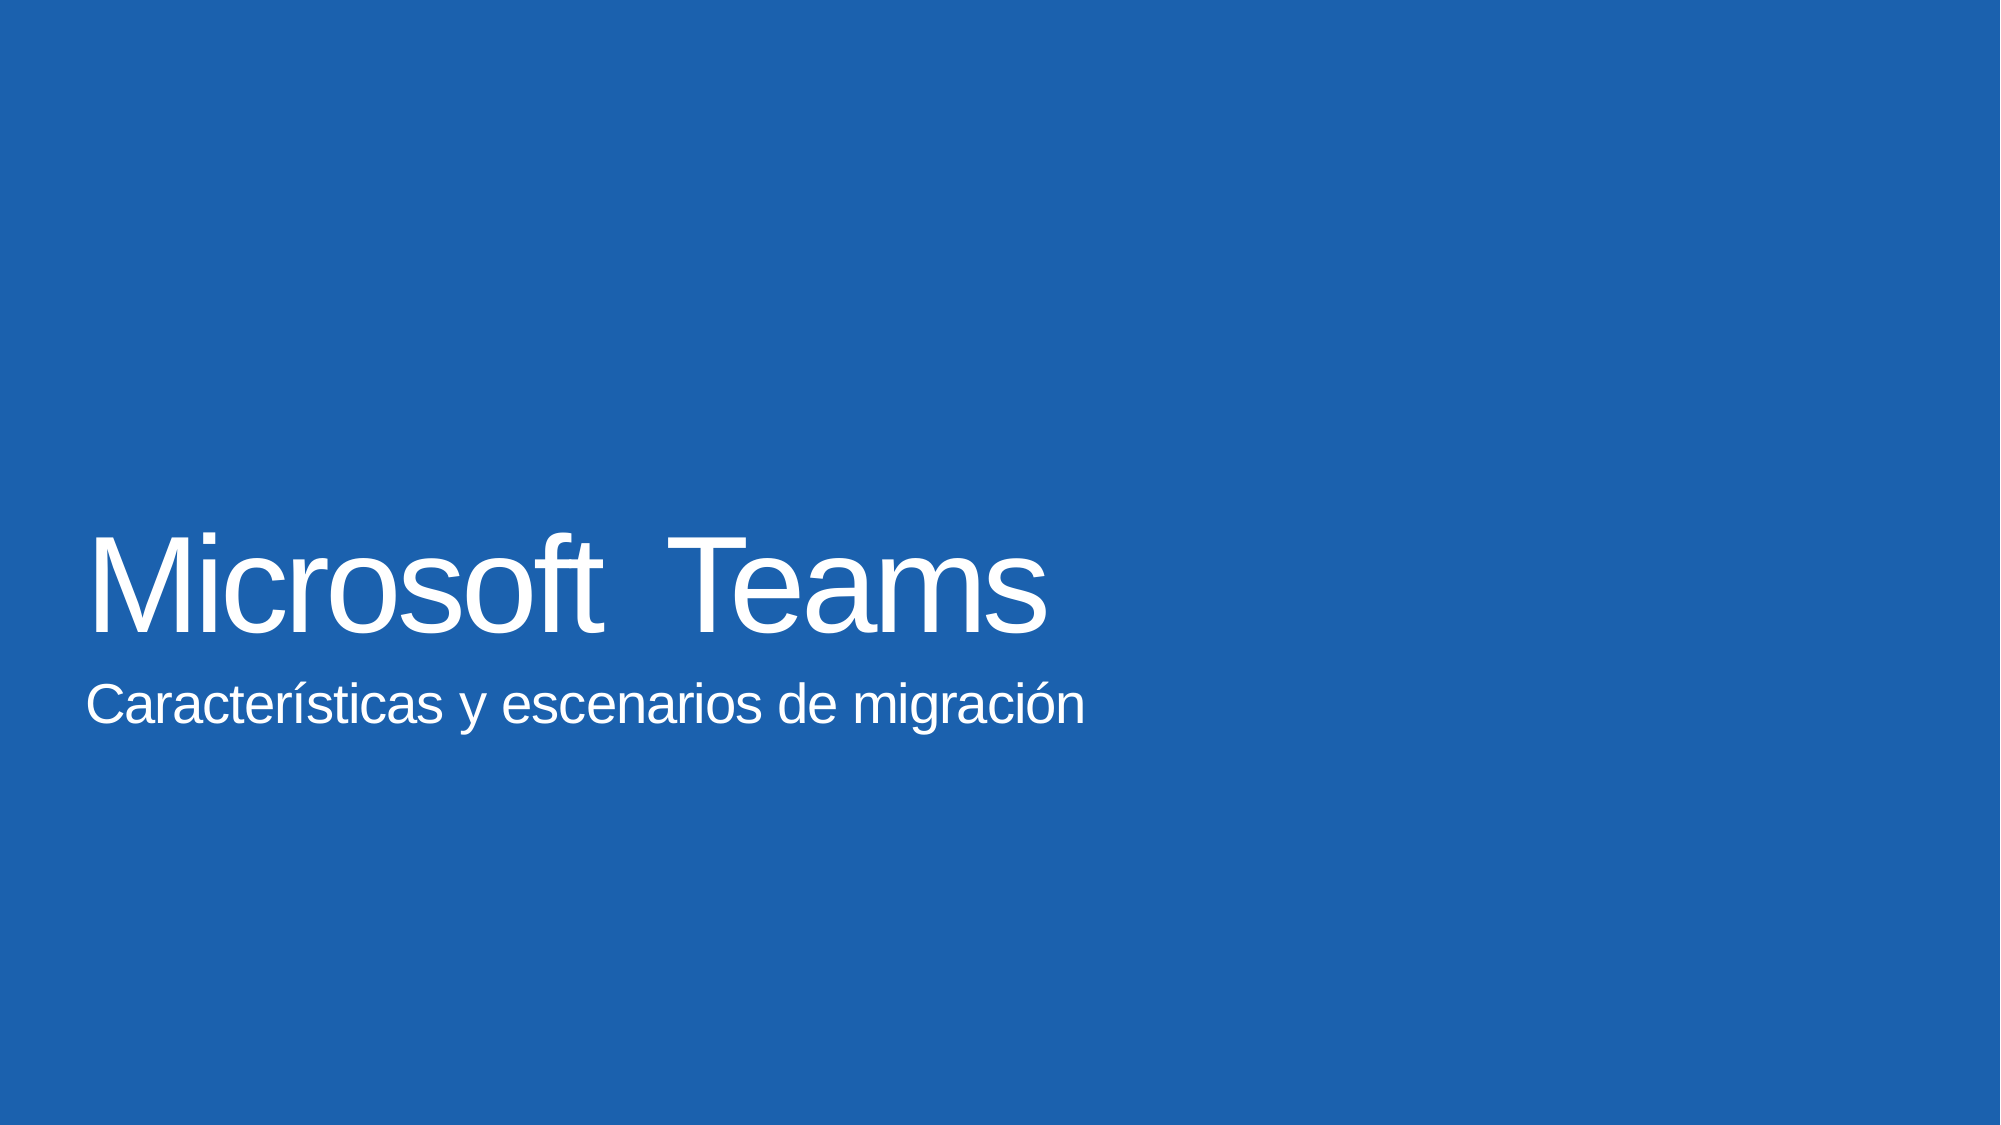

# Microsoft  Teams
Características y escenarios de migración